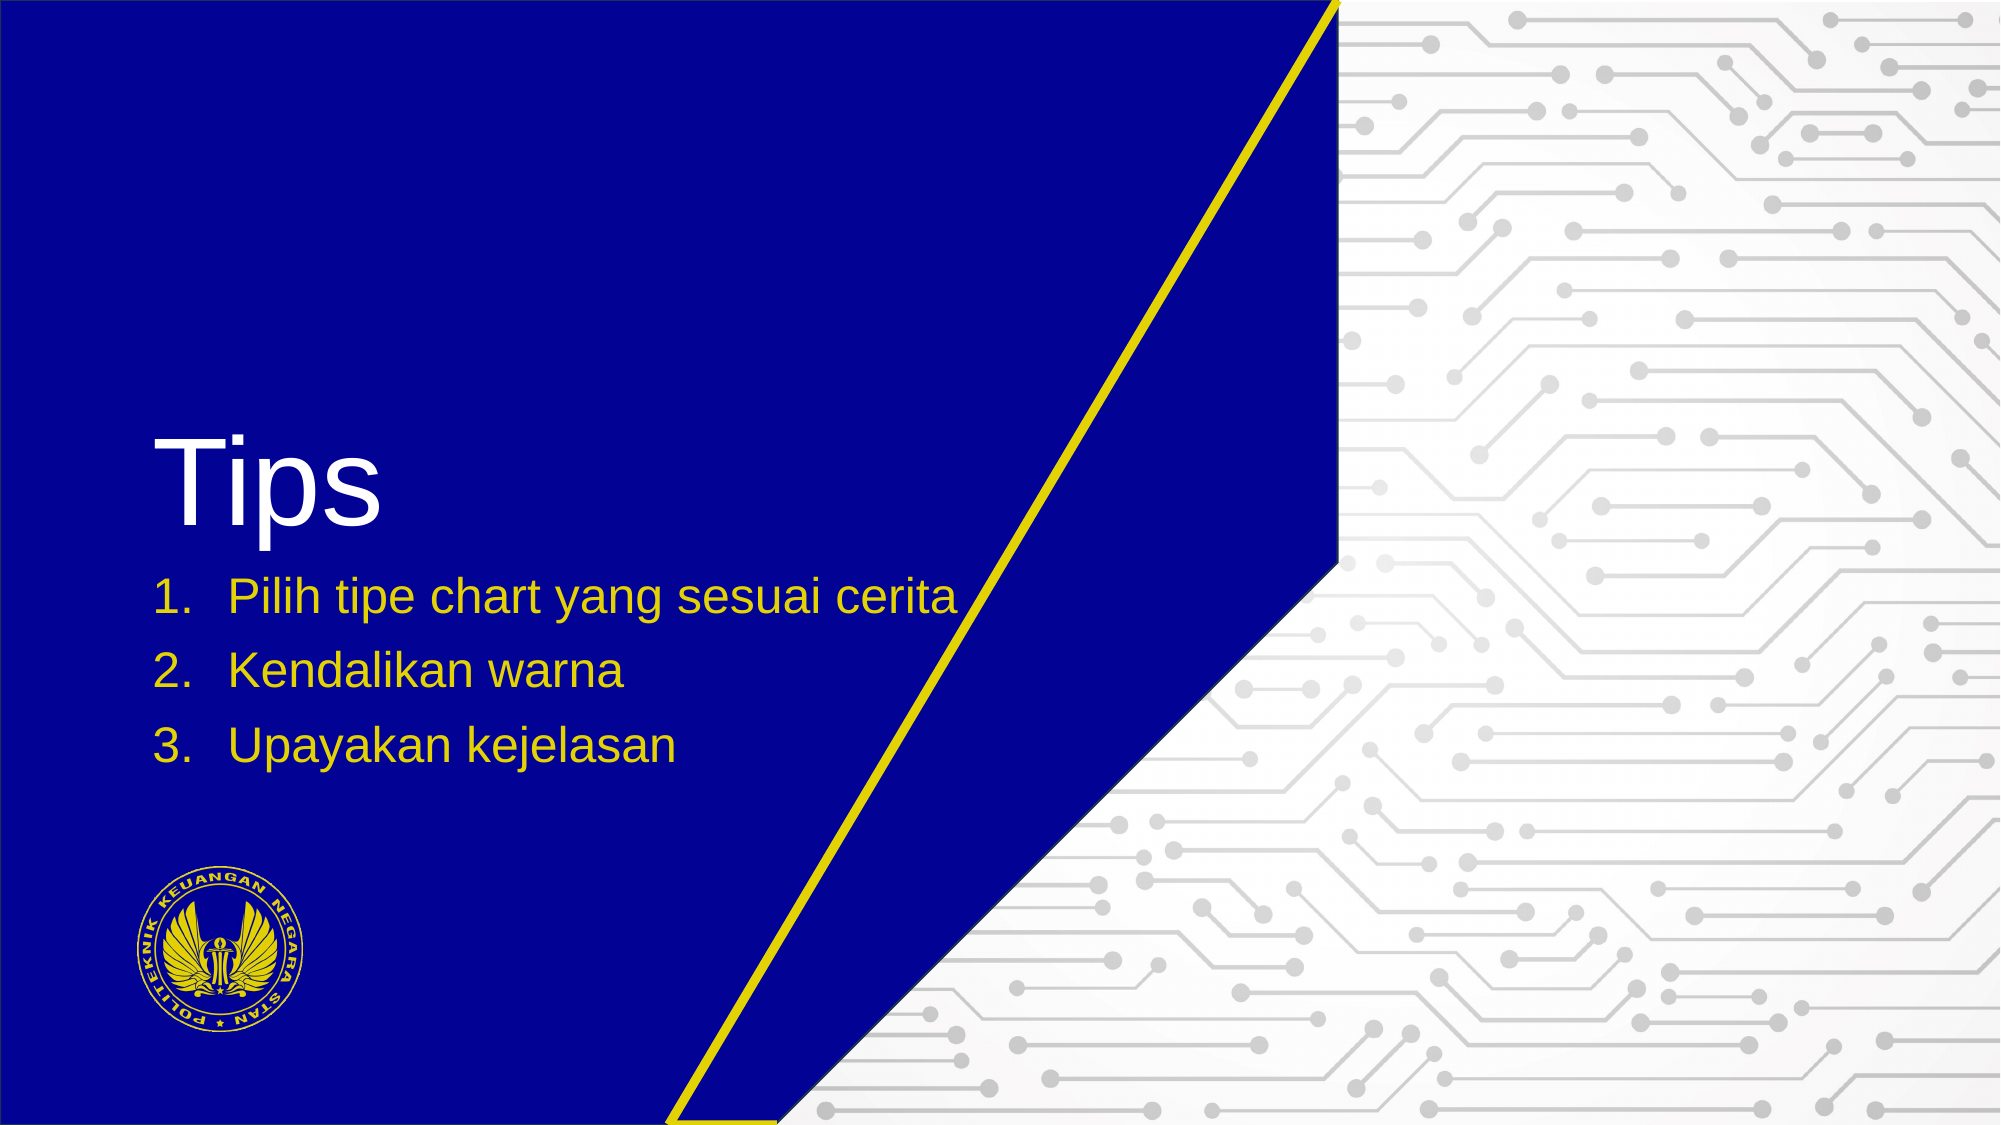

# Tips
Pilih tipe chart yang sesuai cerita
Kendalikan warna
Upayakan kejelasan